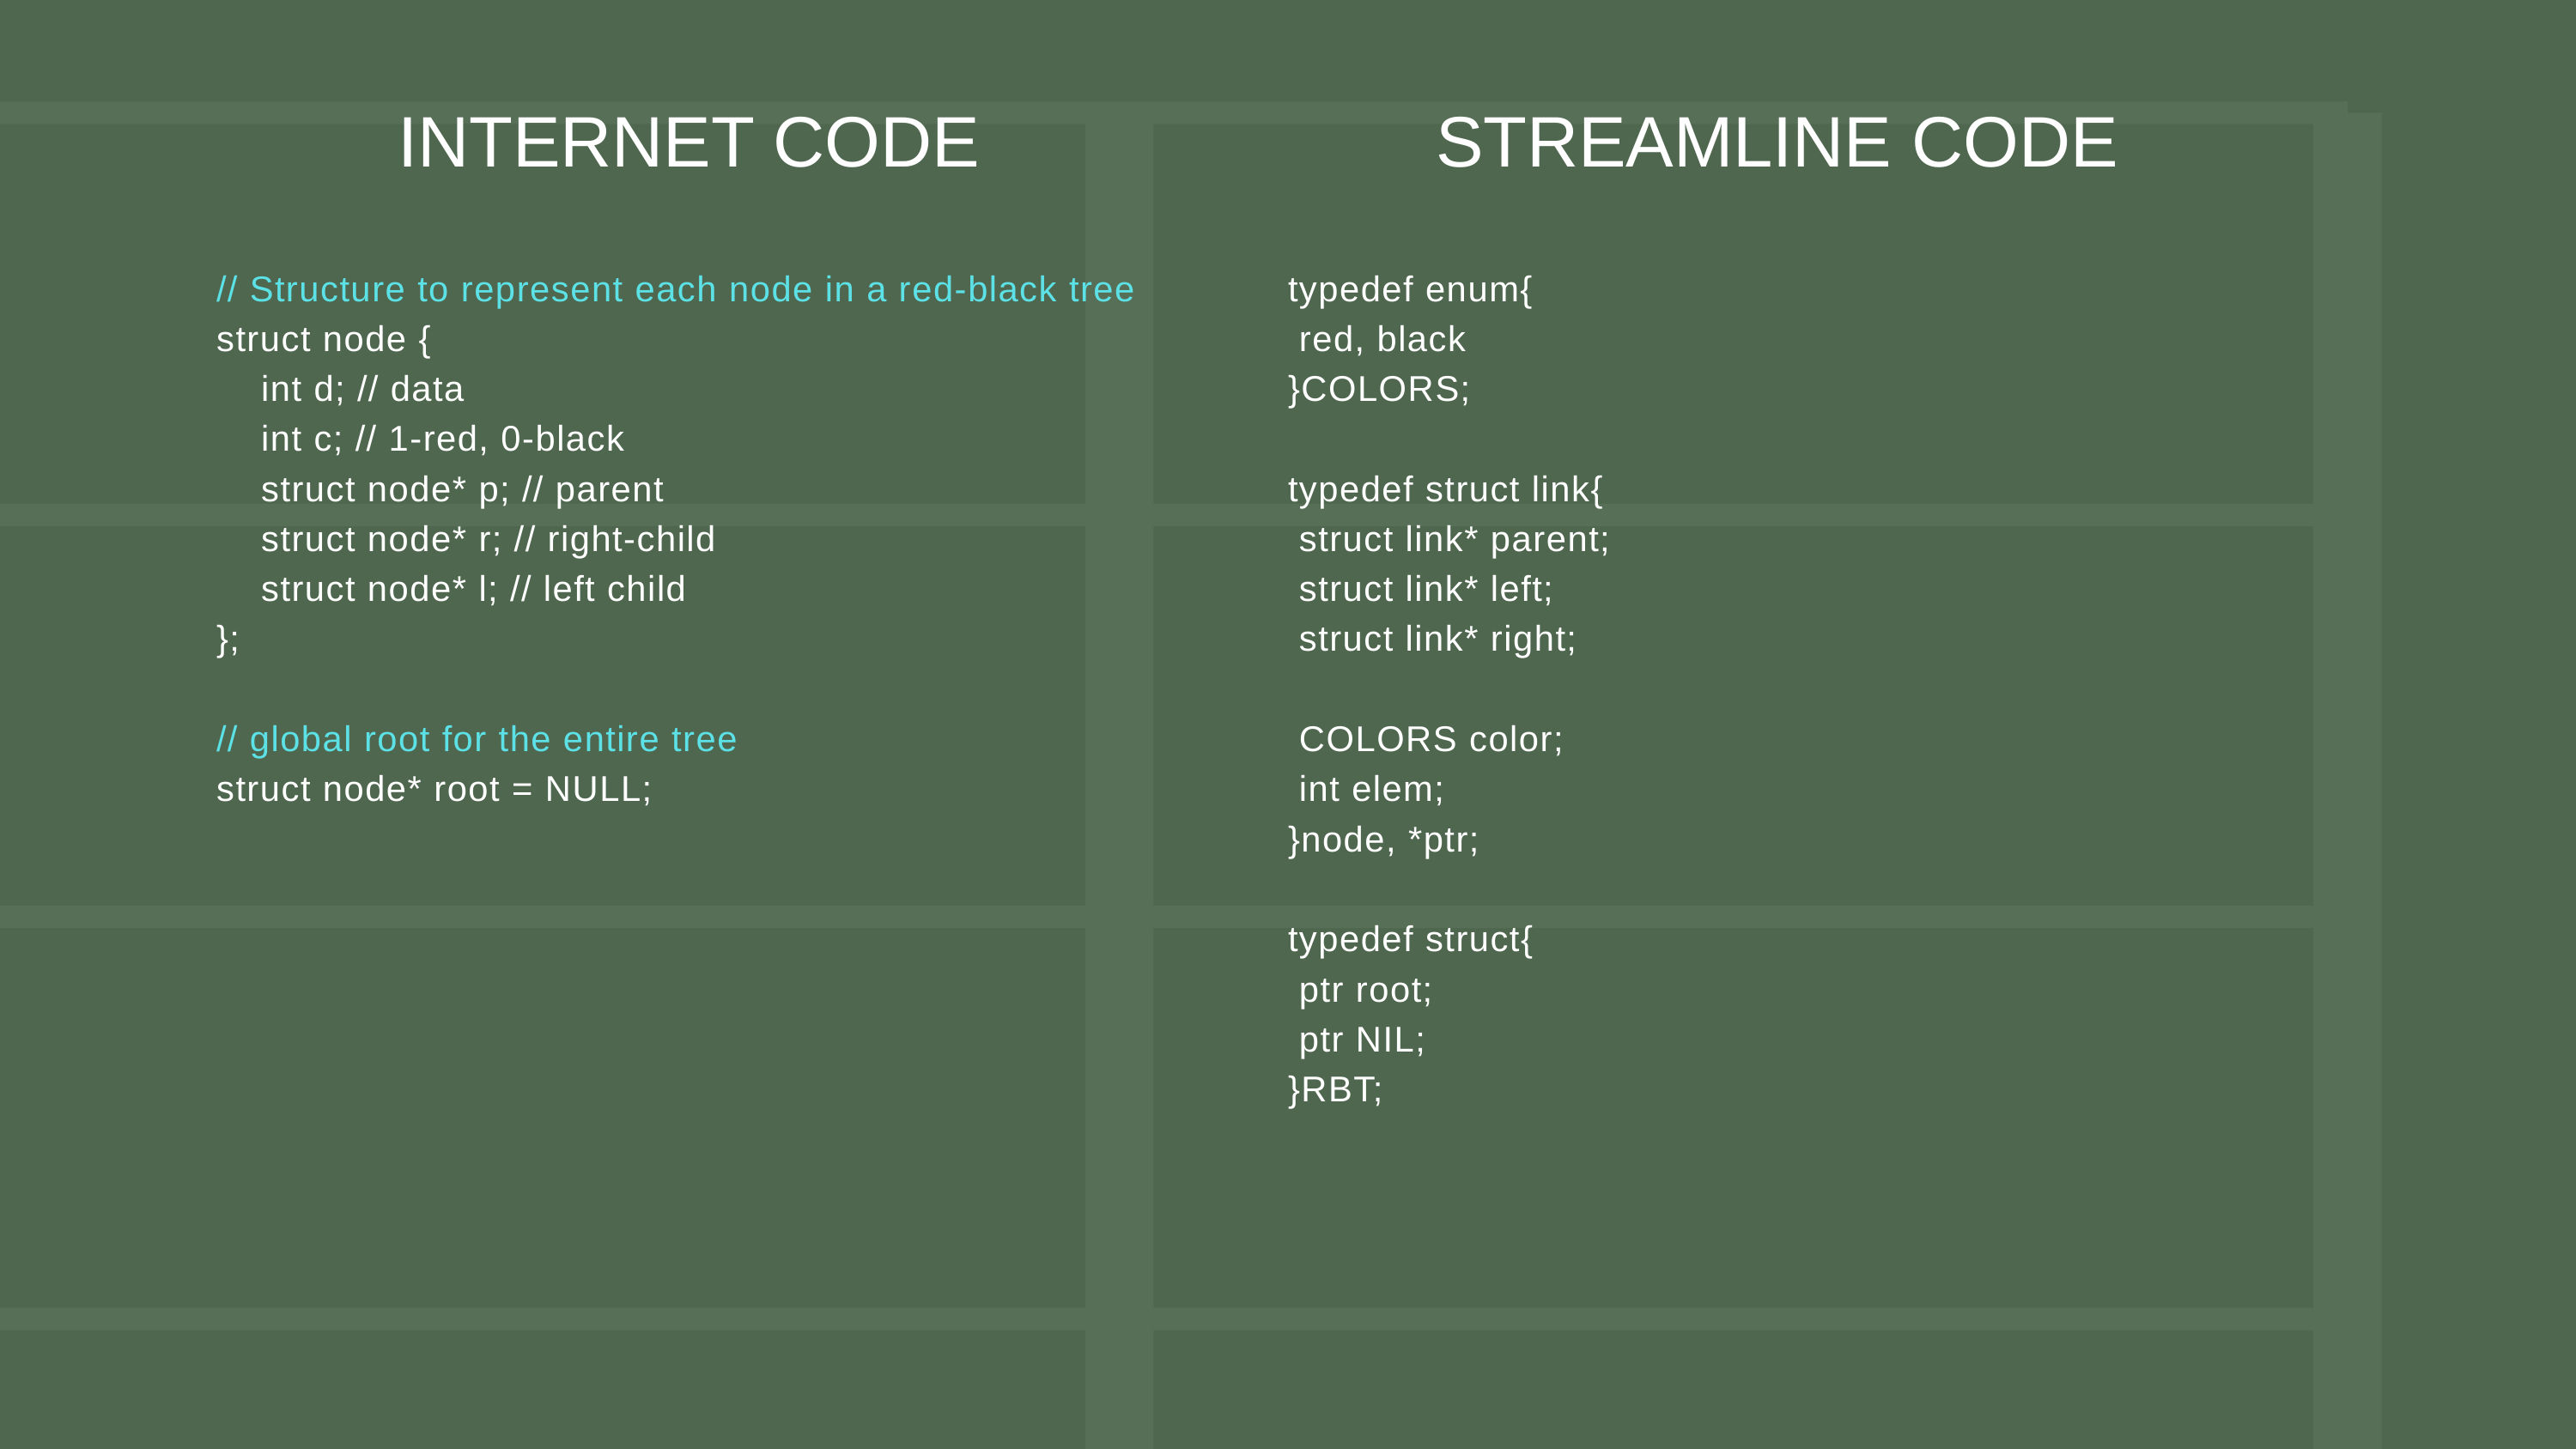

INTERNET CODE
STREAMLINE CODE
// Structure to represent each node in a red-black tree
struct node {
    int d; // data
    int c; // 1-red, 0-black
    struct node* p; // parent
    struct node* r; // right-child
    struct node* l; // left child
};

// global root for the entire tree
struct node* root = NULL;
typedef enum{
 red, black
}COLORS;

typedef struct link{
 struct link* parent;
 struct link* left;
 struct link* right;

 COLORS color;
 int elem;
}node, *ptr;

typedef struct{
 ptr root;
 ptr NIL;
}RBT;